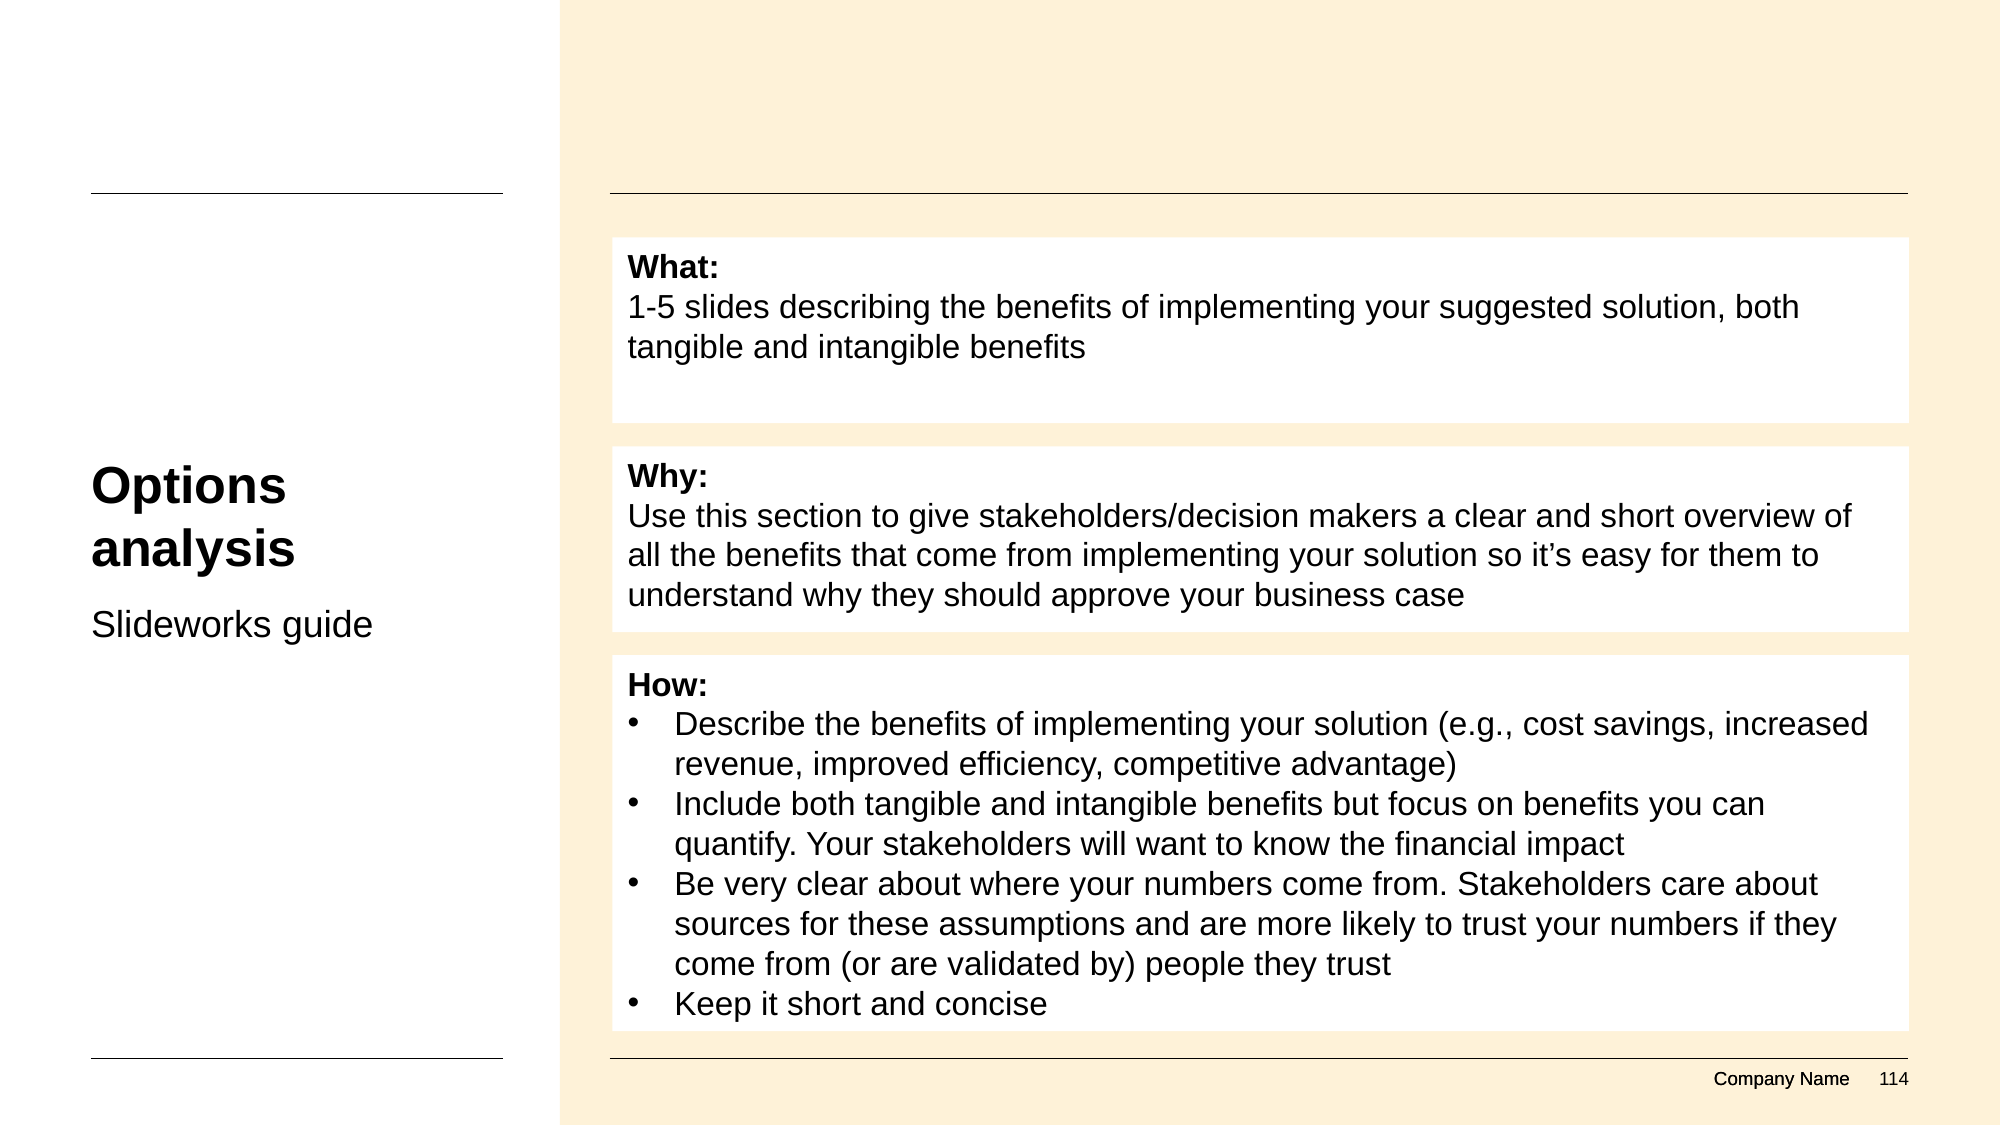

What:
1-5 slides describing the benefits of implementing your suggested solution, both tangible and intangible benefits
# Options analysis
Why:
Use this section to give stakeholders/decision makers a clear and short overview of all the benefits that come from implementing your solution so it’s easy for them to understand why they should approve your business case
Slideworks guide
How:
Describe the benefits of implementing your solution (e.g., cost savings, increased revenue, improved efficiency, competitive advantage)
Include both tangible and intangible benefits but focus on benefits you can quantify. Your stakeholders will want to know the financial impact
Be very clear about where your numbers come from. Stakeholders care about sources for these assumptions and are more likely to trust your numbers if they come from (or are validated by) people they trust
Keep it short and concise